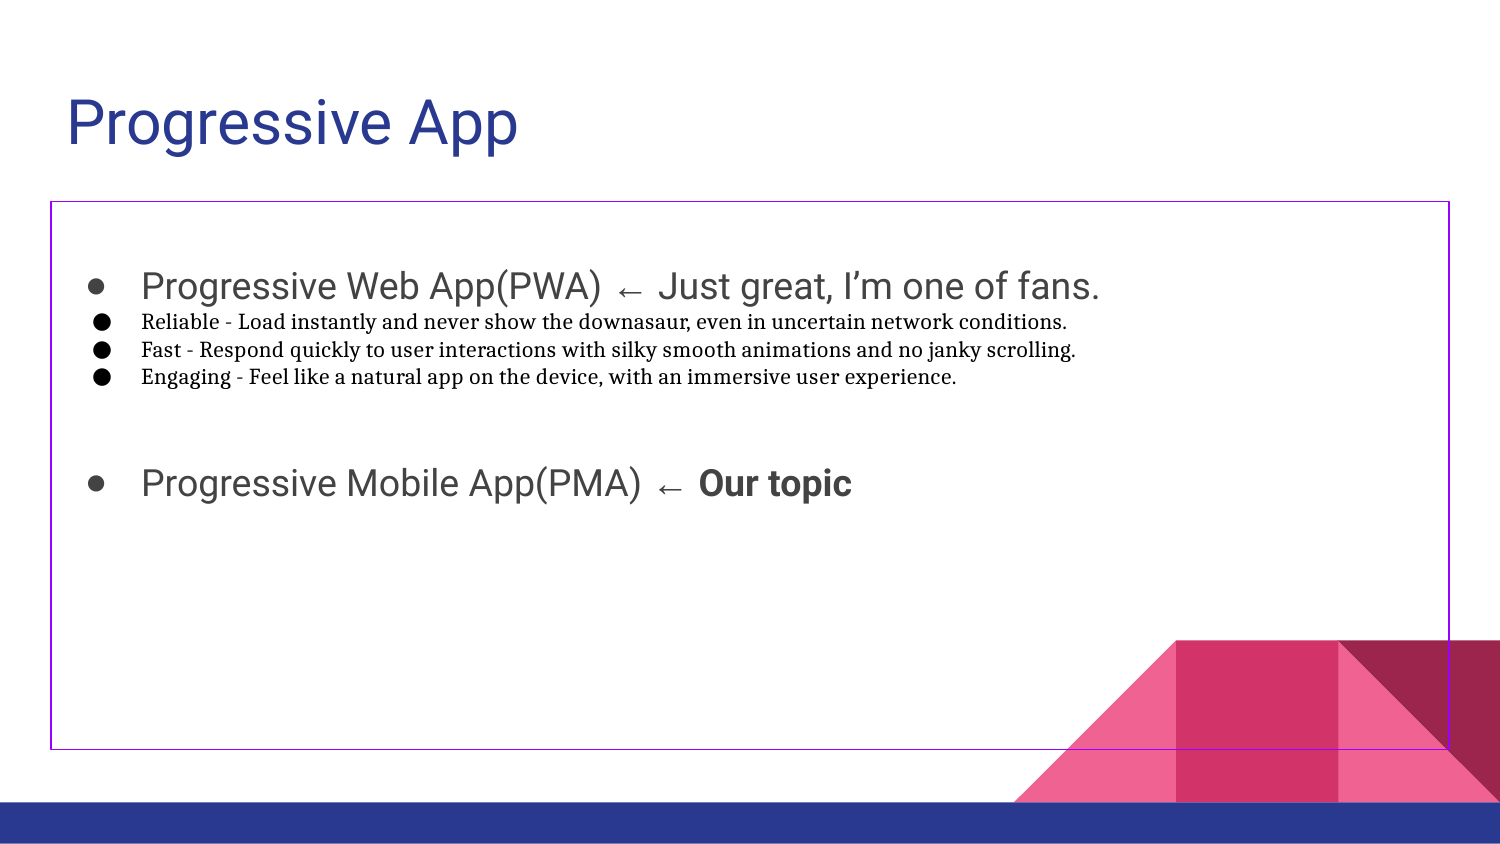

# Progressive App
Progressive Web App(PWA) ← Just great, I’m one of fans.
Reliable - Load instantly and never show the downasaur, even in uncertain network conditions.
Fast - Respond quickly to user interactions with silky smooth animations and no janky scrolling.
Engaging - Feel like a natural app on the device, with an immersive user experience.

Progressive Mobile App(PMA) ← Our topic